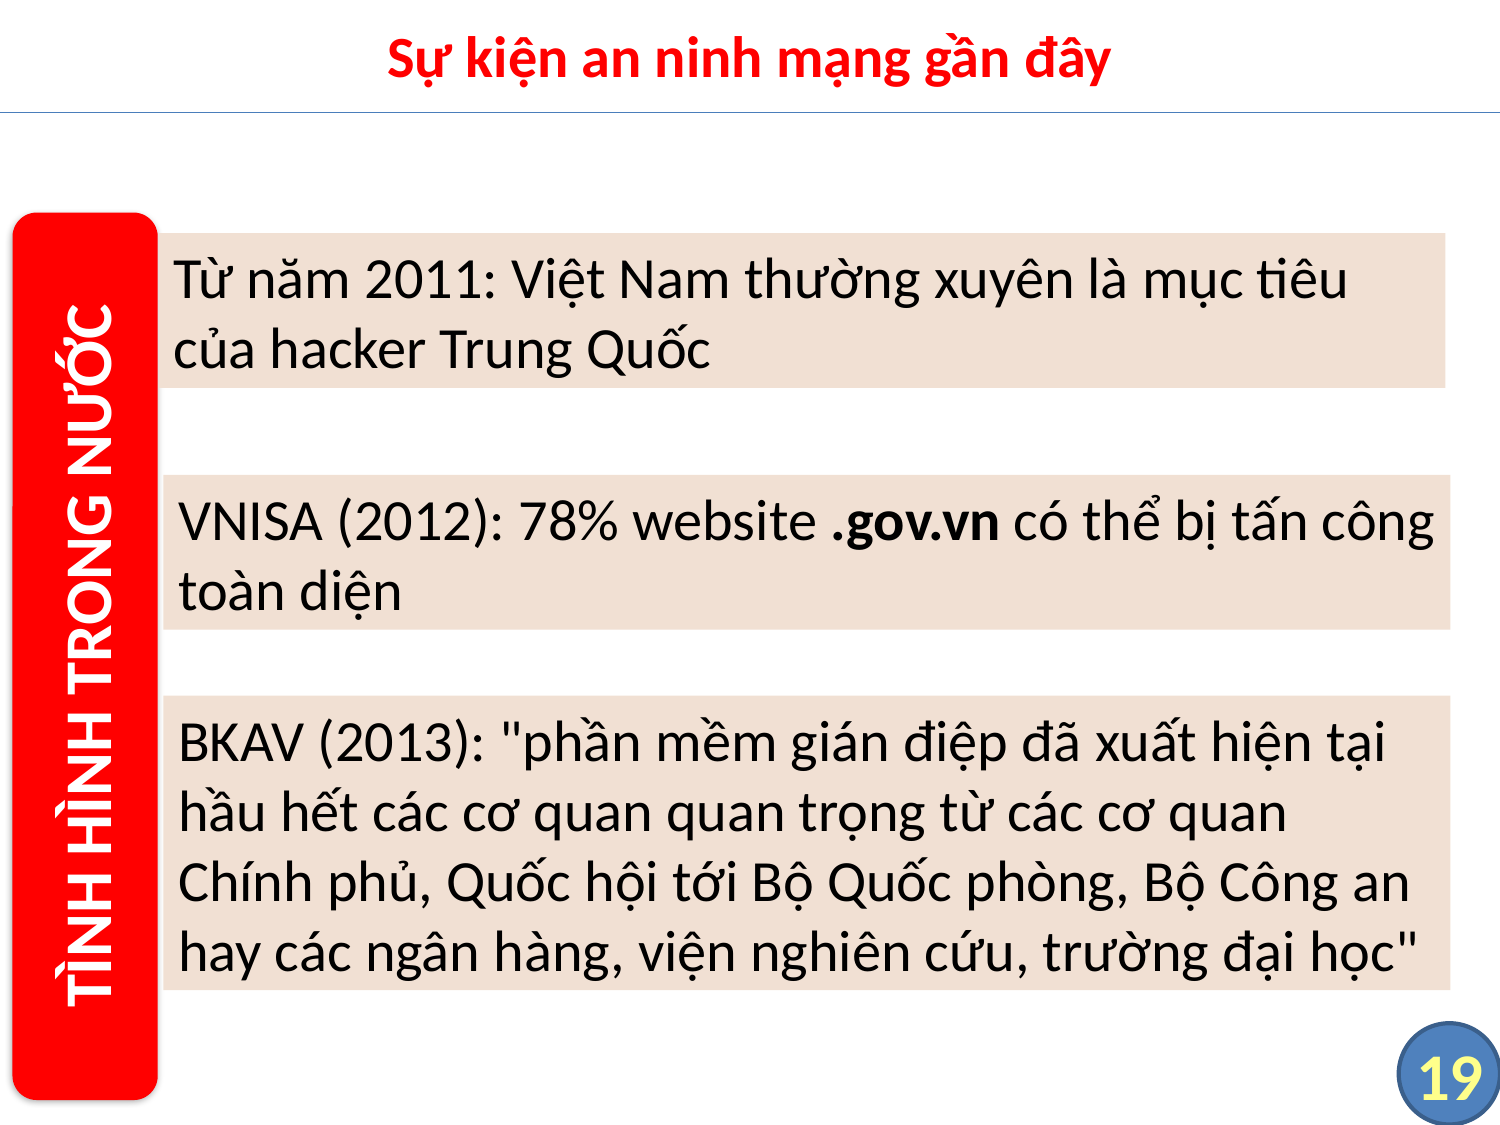

# Sự kiện an ninh mạng gần đây
Từ năm 2011: Việt Nam thường xuyên là mục tiêu của hacker Trung Quốc

VNISA (2012): 78% website .gov.vn có thể bị tấn công toàn diện
TÌNH HÌNH TRONG NƯỚC
BKAV (2013): "phần mềm gián điệp đã xuất hiện tại hầu hết các cơ quan quan trọng từ các cơ quan Chính phủ, Quốc hội tới Bộ Quốc phòng, Bộ Công an hay các ngân hàng, viện nghiên cứu, trường đại học"
19